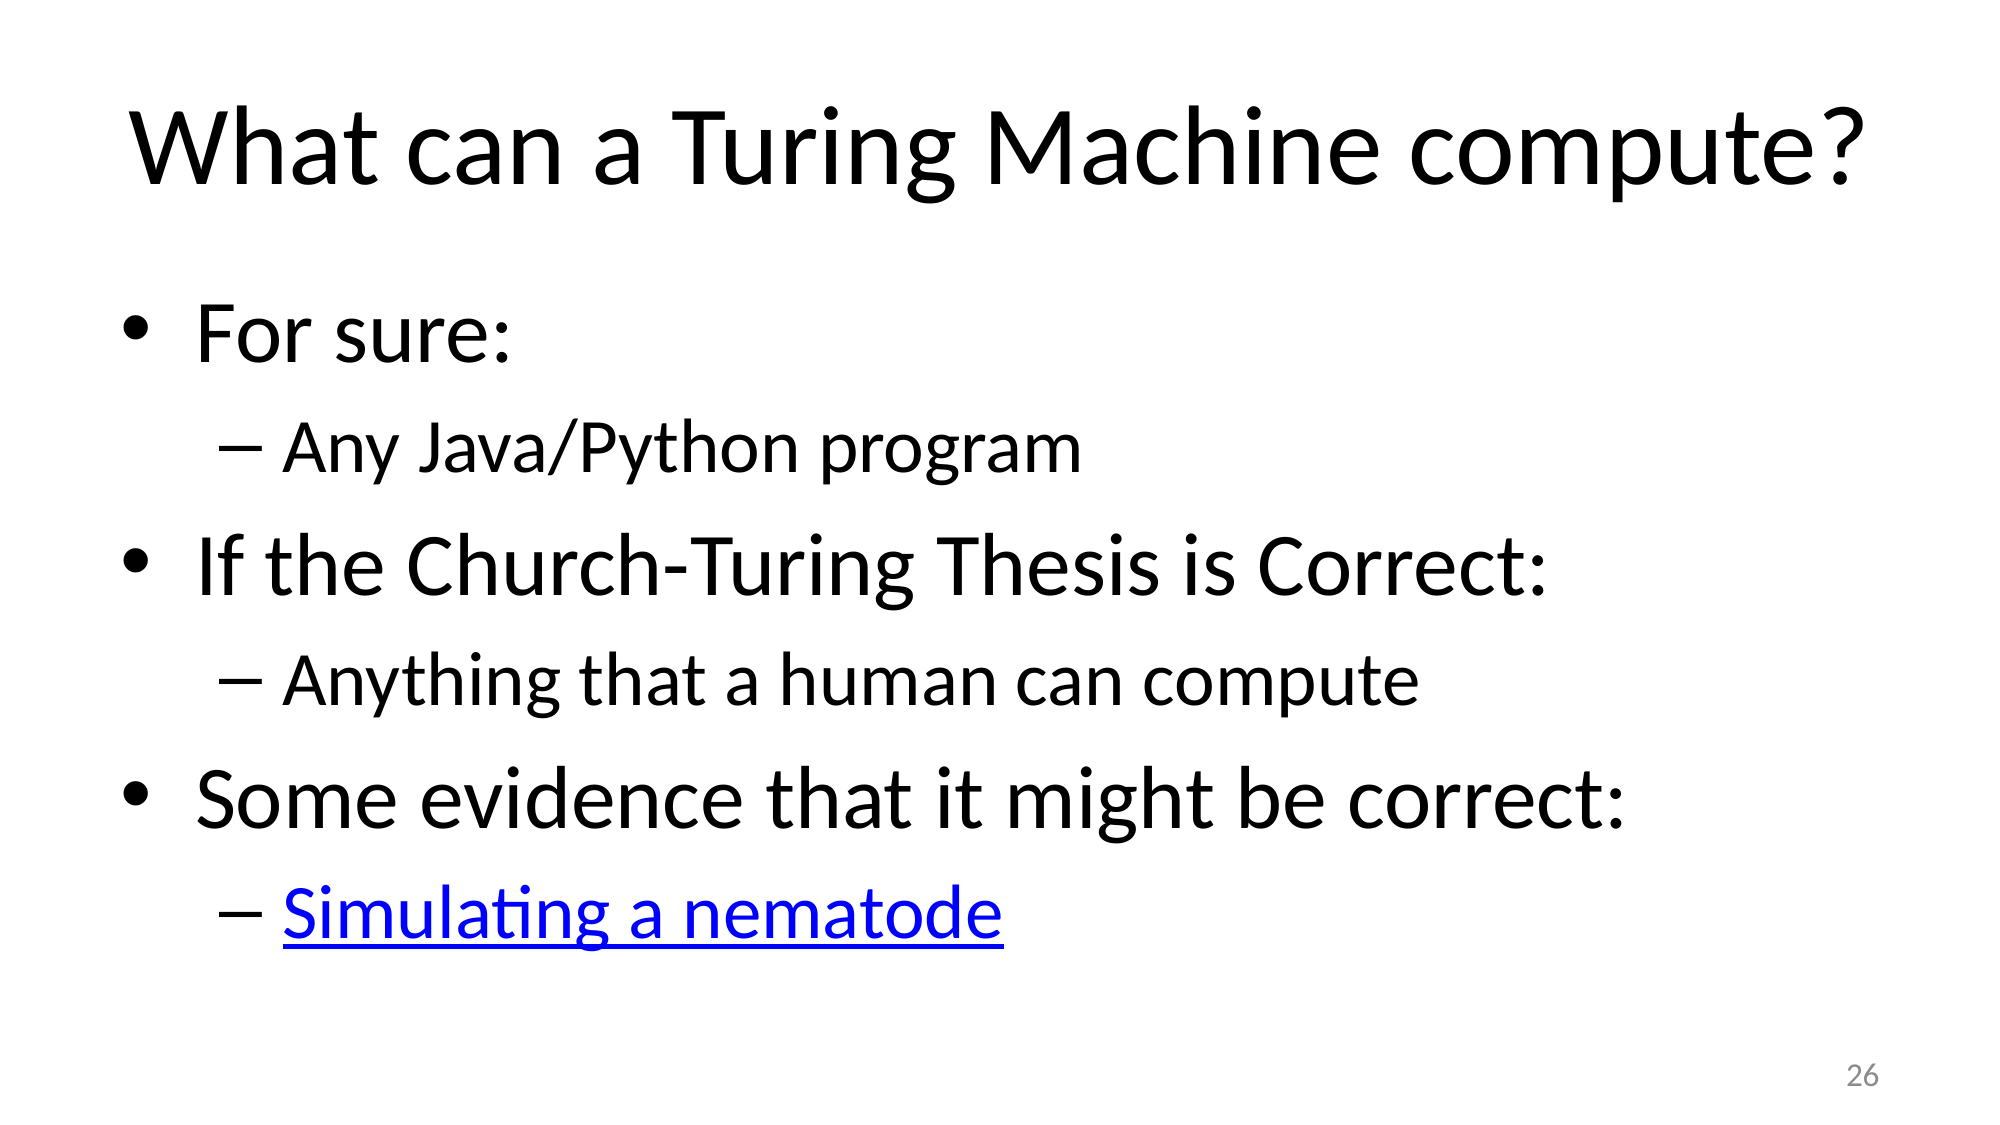

# What can a Turing Machine compute?
For sure:
Any Java/Python program
If the Church-Turing Thesis is Correct:
Anything that a human can compute
Some evidence that it might be correct:
Simulating a nematode
26